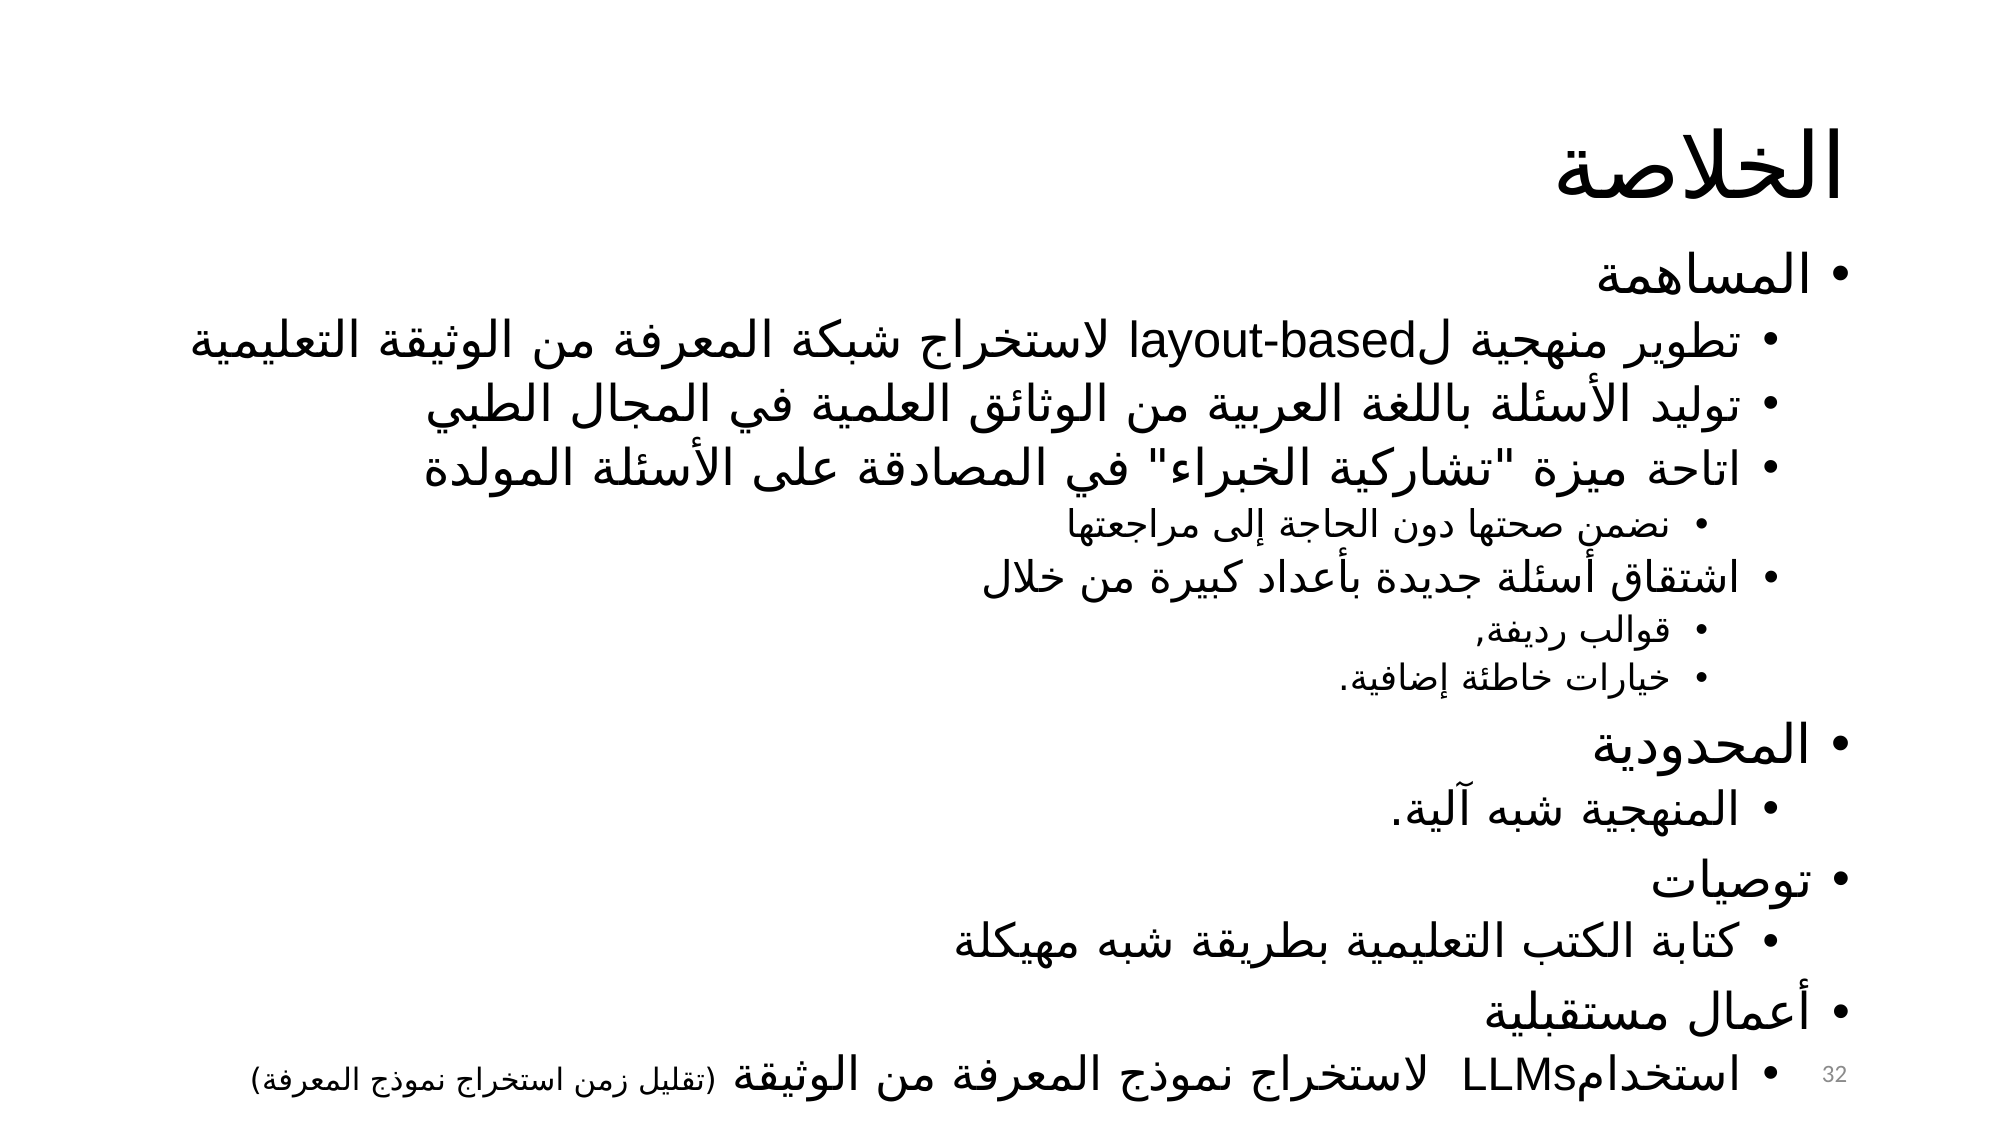

# الخلاصة
المساهمة
تطوير منهجية لlayout-based لاستخراج شبكة المعرفة من الوثيقة التعليمية
توليد الأسئلة باللغة العربية من الوثائق العلمية في المجال الطبي
اتاحة ميزة "تشاركية الخبراء" في المصادقة على الأسئلة المولدة
نضمن صحتها دون الحاجة إلى مراجعتها
اشتقاق أسئلة جديدة بأعداد كبيرة من خلال
قوالب رديفة,
خيارات خاطئة إضافية.
المحدودية
المنهجية شبه آلية.
توصيات
كتابة الكتب التعليمية بطريقة شبه مهيكلة
أعمال مستقبلية
استخدامLLMs  لاستخراج نموذج المعرفة من الوثيقة (تقليل زمن استخراج نموذج المعرفة)
32